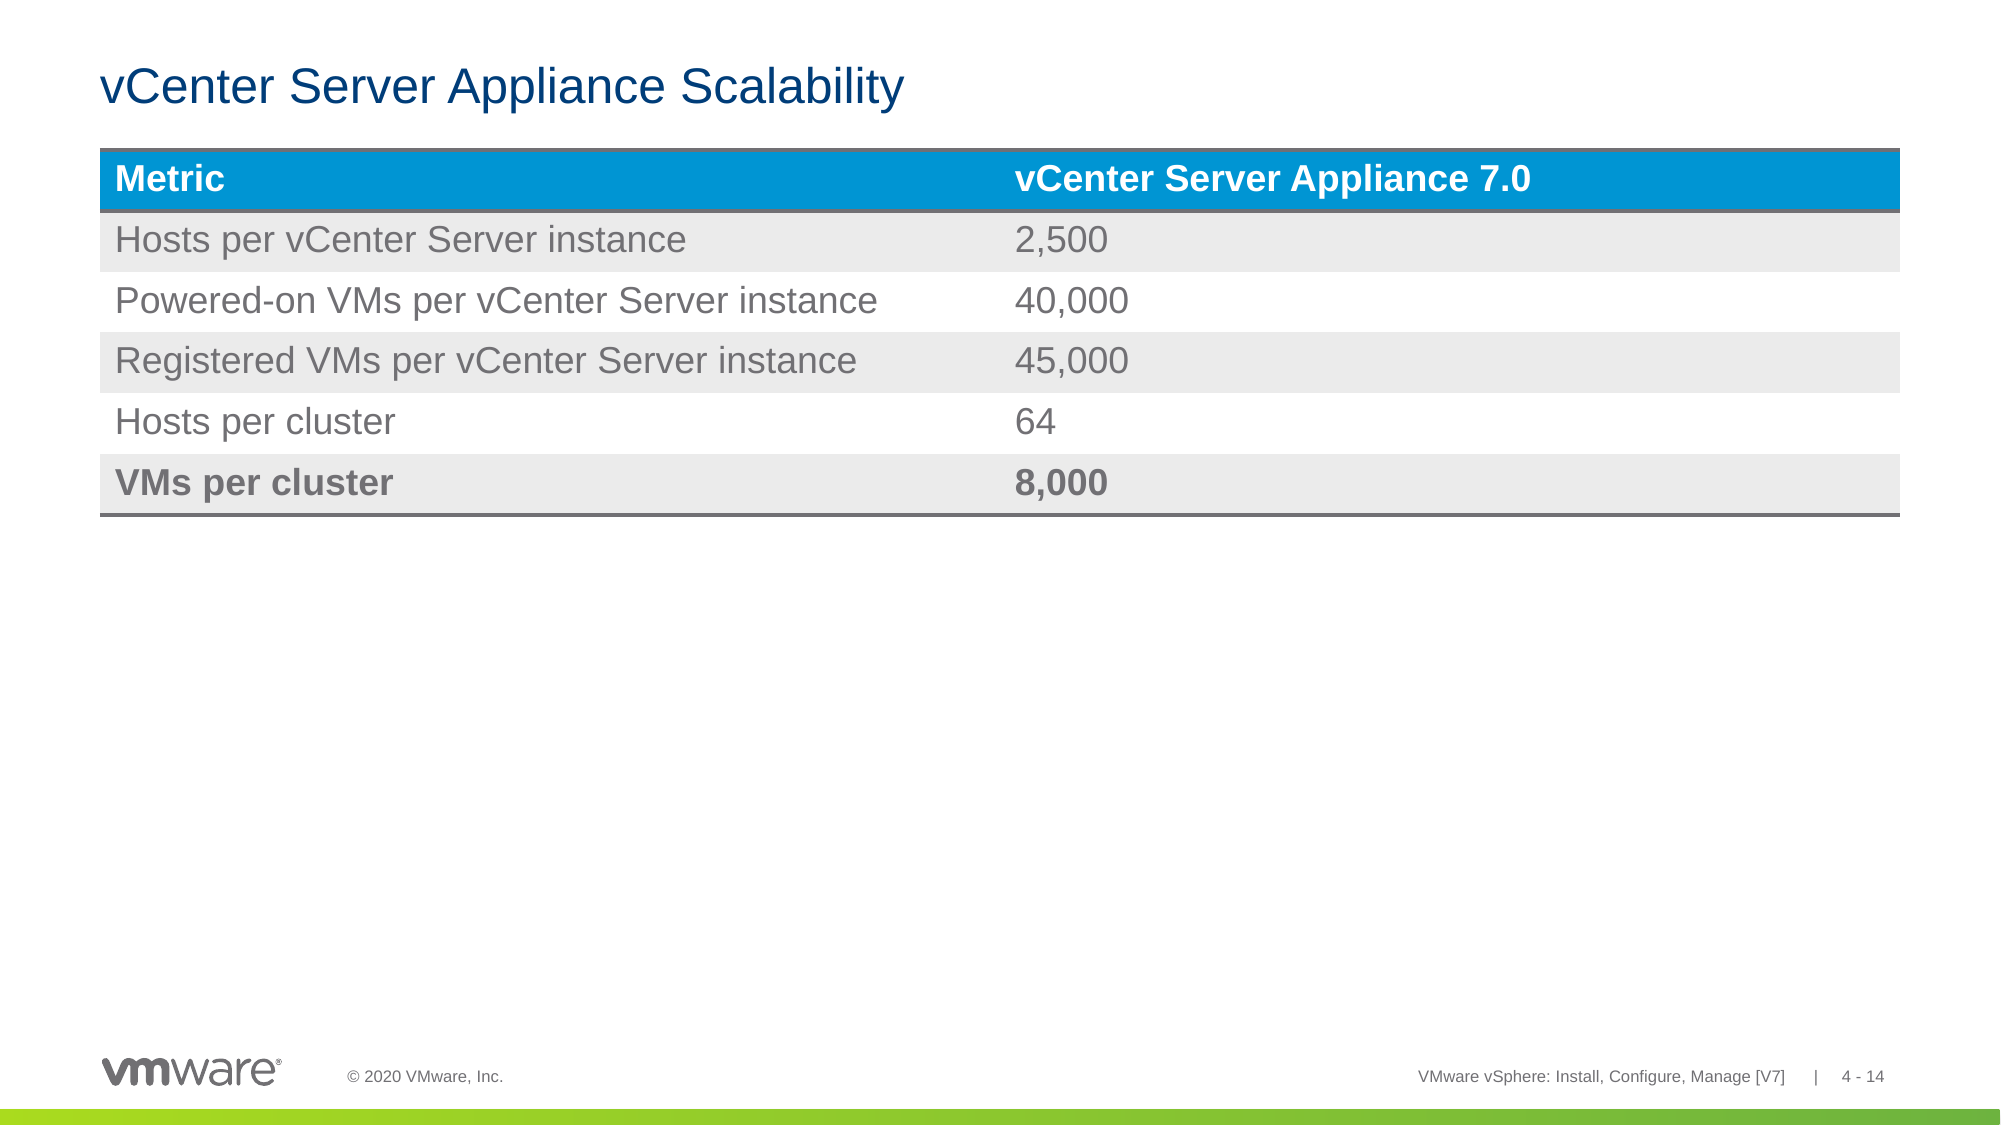

# vCenter Server Appliance Scalability
| Metric | vCenter Server Appliance 7.0 |
| --- | --- |
| Hosts per vCenter Server instance | 2,500 |
| Powered-on VMs per vCenter Server instance | 40,000 |
| Registered VMs per vCenter Server instance | 45,000 |
| Hosts per cluster | 64 |
| VMs per cluster | 8,000 |
VMware vSphere: Install, Configure, Manage [V7]      |     4 - 14